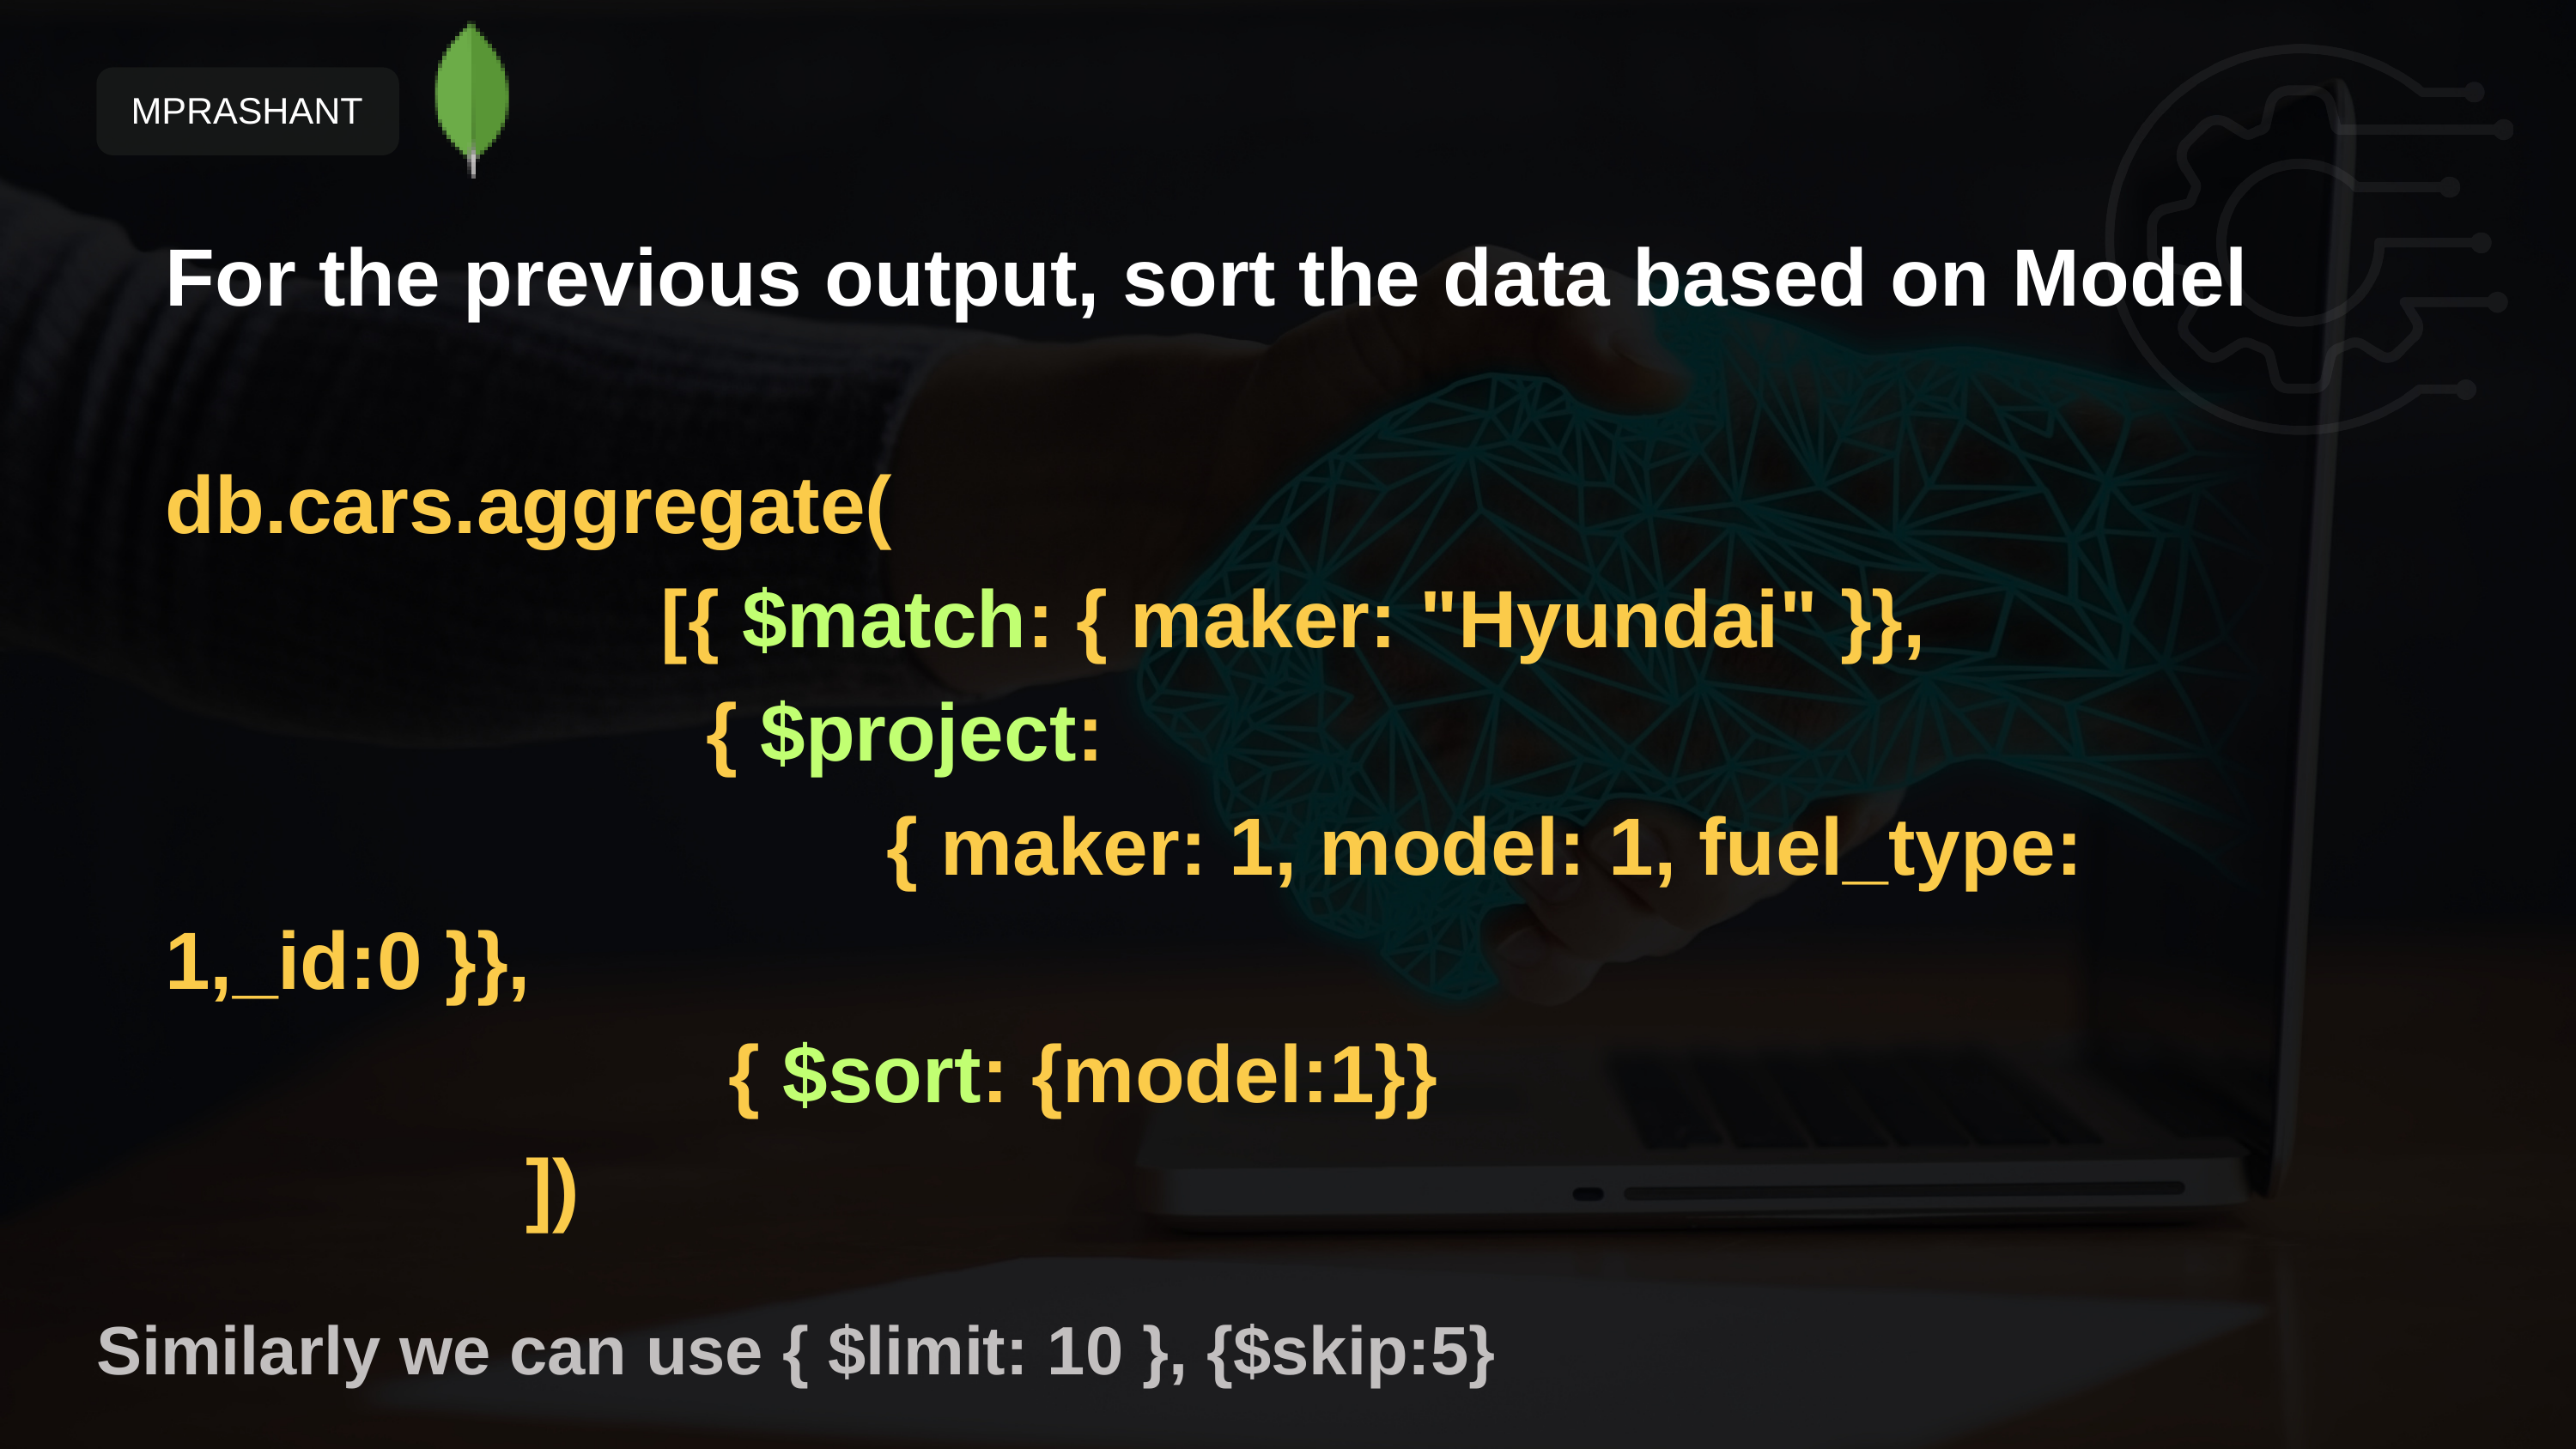

MPRASHANT
For the previous output, sort the data based on Model

db.cars.aggregate(
                      [{ $match: { maker: "Hyundai" }},
                        { $project:
                                { maker: 1, model: 1, fuel_type: 1,_id:0 }},
                         { $sort: {model:1}}
                ])

Similarly we can use { $limit: 10 }, {$skip:5}